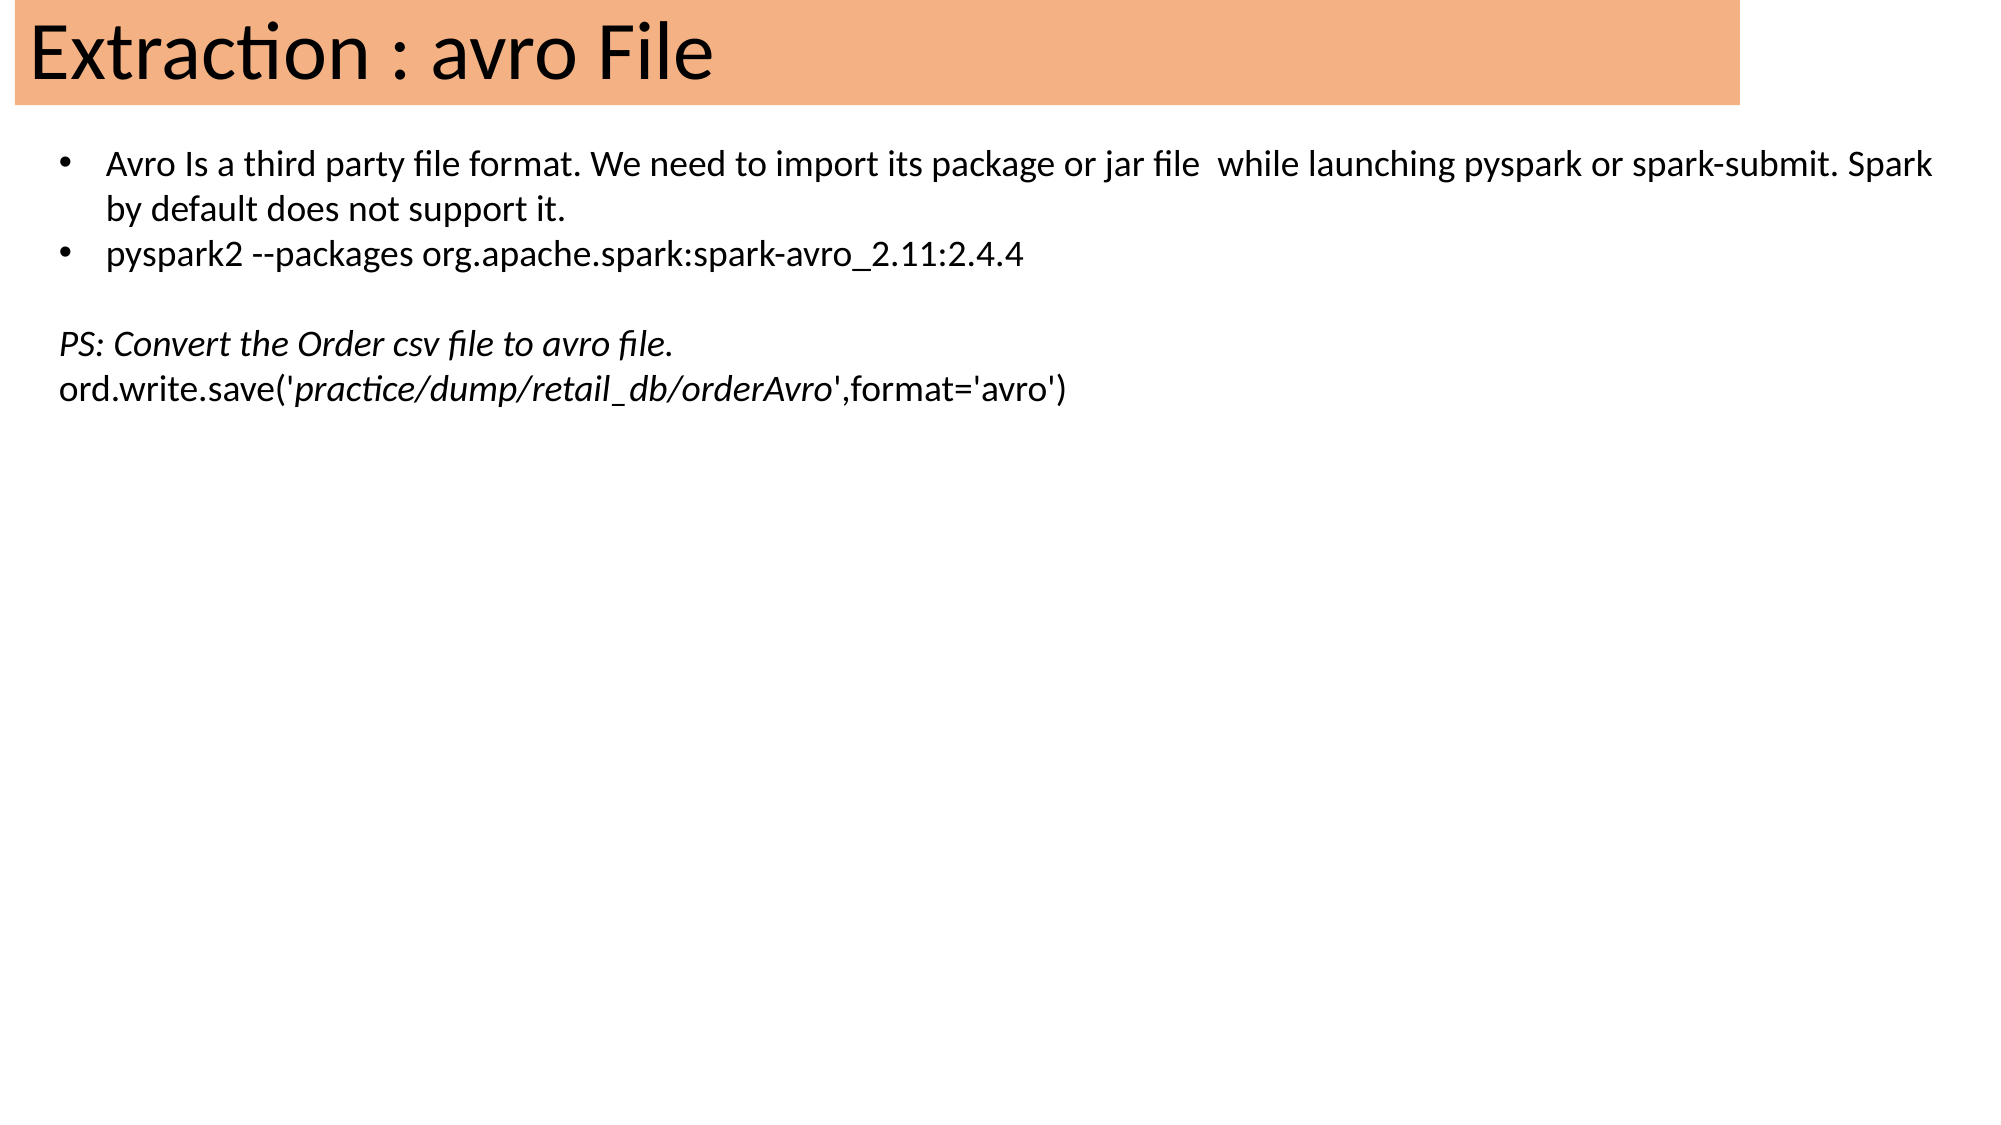

# Extraction : avro File
Avro Is a third party file format. We need to import its package or jar file  while launching pyspark or spark-submit. Spark by default does not support it.
pyspark2 --packages org.apache.spark:spark-avro_2.11:2.4.4

PS: Convert the Order csv file to avro file.
ord.write.save('practice/dump/retail_db/orderAvro',format='avro')